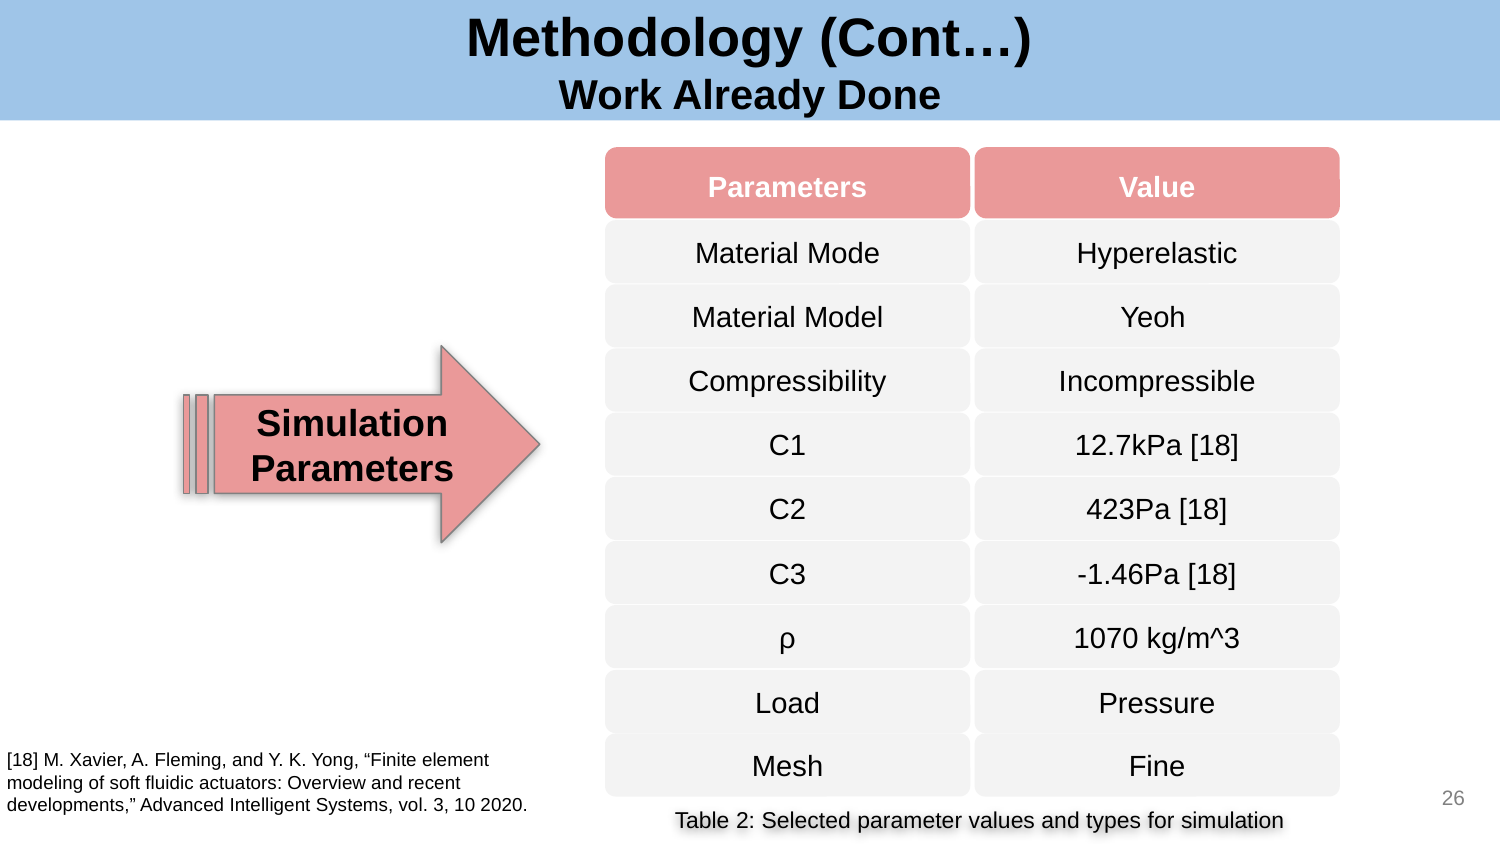

Methodology (Cont…)
Work Already Done
Parameters
Value
Material Mode
Hyperelastic
Material Model
Yeoh
Simulation Parameters
Compressibility
Incompressible
C1
12.7kPa [18]
C2
423Pa [18]
C3
-1.46Pa [18]
ρ
1070 kg/m^3
Load
Pressure
[18] M. Xavier, A. Fleming, and Y. K. Yong, “Finite element modeling of soft fluidic actuators: Overview and recent developments,” Advanced Intelligent Systems, vol. 3, 10 2020.
Mesh
Fine
26
Table 2: Selected parameter values and types for simulation